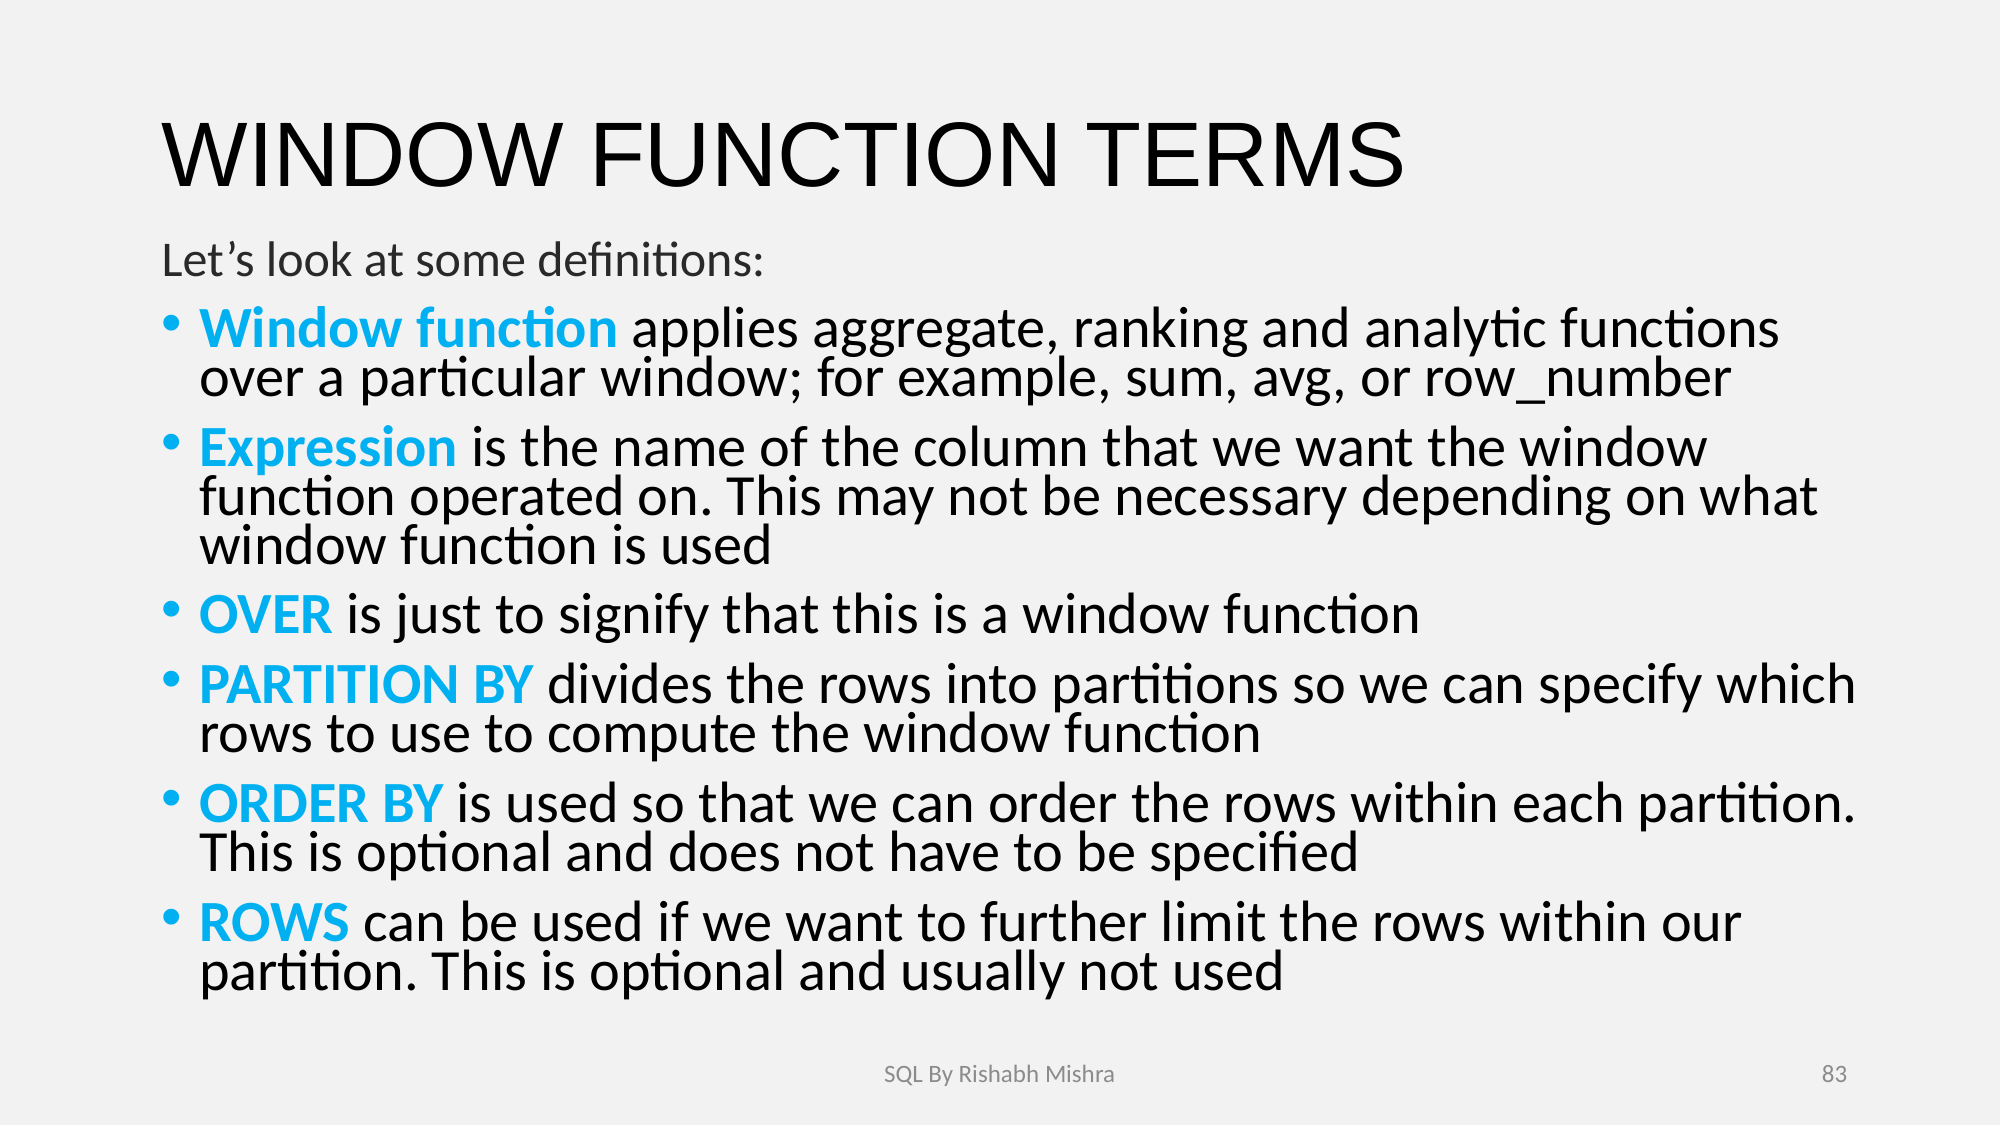

# WINDOW FUNCTION TERMS
Let’s look at some definitions:
Window function applies aggregate, ranking and analytic functions over a particular window; for example, sum, avg, or row_number
Expression is the name of the column that we want the window function operated on. This may not be necessary depending on what window function is used
OVER is just to signify that this is a window function
PARTITION BY divides the rows into partitions so we can specify which rows to use to compute the window function
ORDER BY is used so that we can order the rows within each partition. This is optional and does not have to be specified
ROWS can be used if we want to further limit the rows within our partition. This is optional and usually not used
SQL By Rishabh Mishra
83